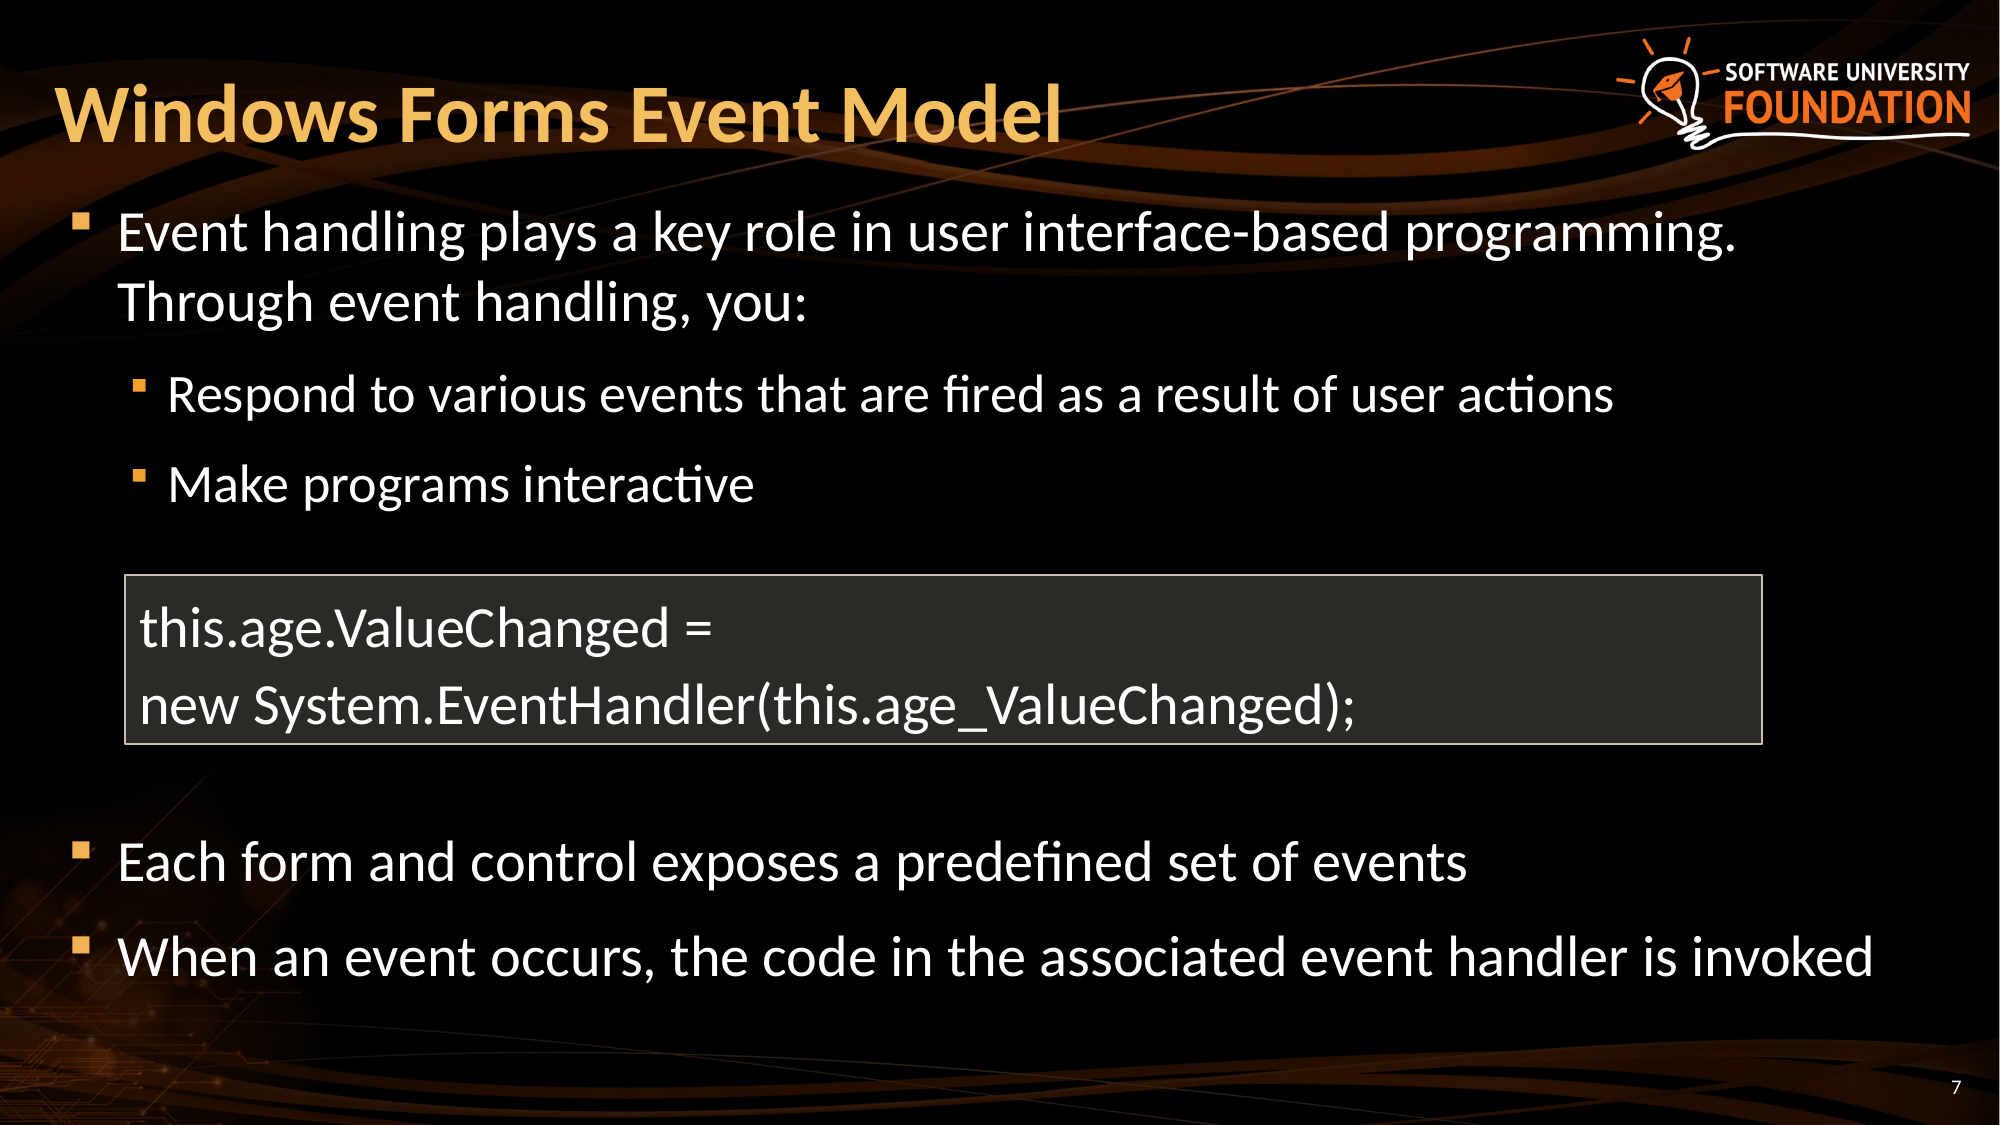

Windows Forms Event Model
Event handling plays a key role in user interface-based programming. Through event handling, you:
Respond to various events that are fired as a result of user actions
Make programs interactive

Each form and control exposes a predefined set of events
When an event occurs, the code in the associated event handler is invoked
this.age.ValueChanged =
new System.EventHandler(this.age_ValueChanged);
7